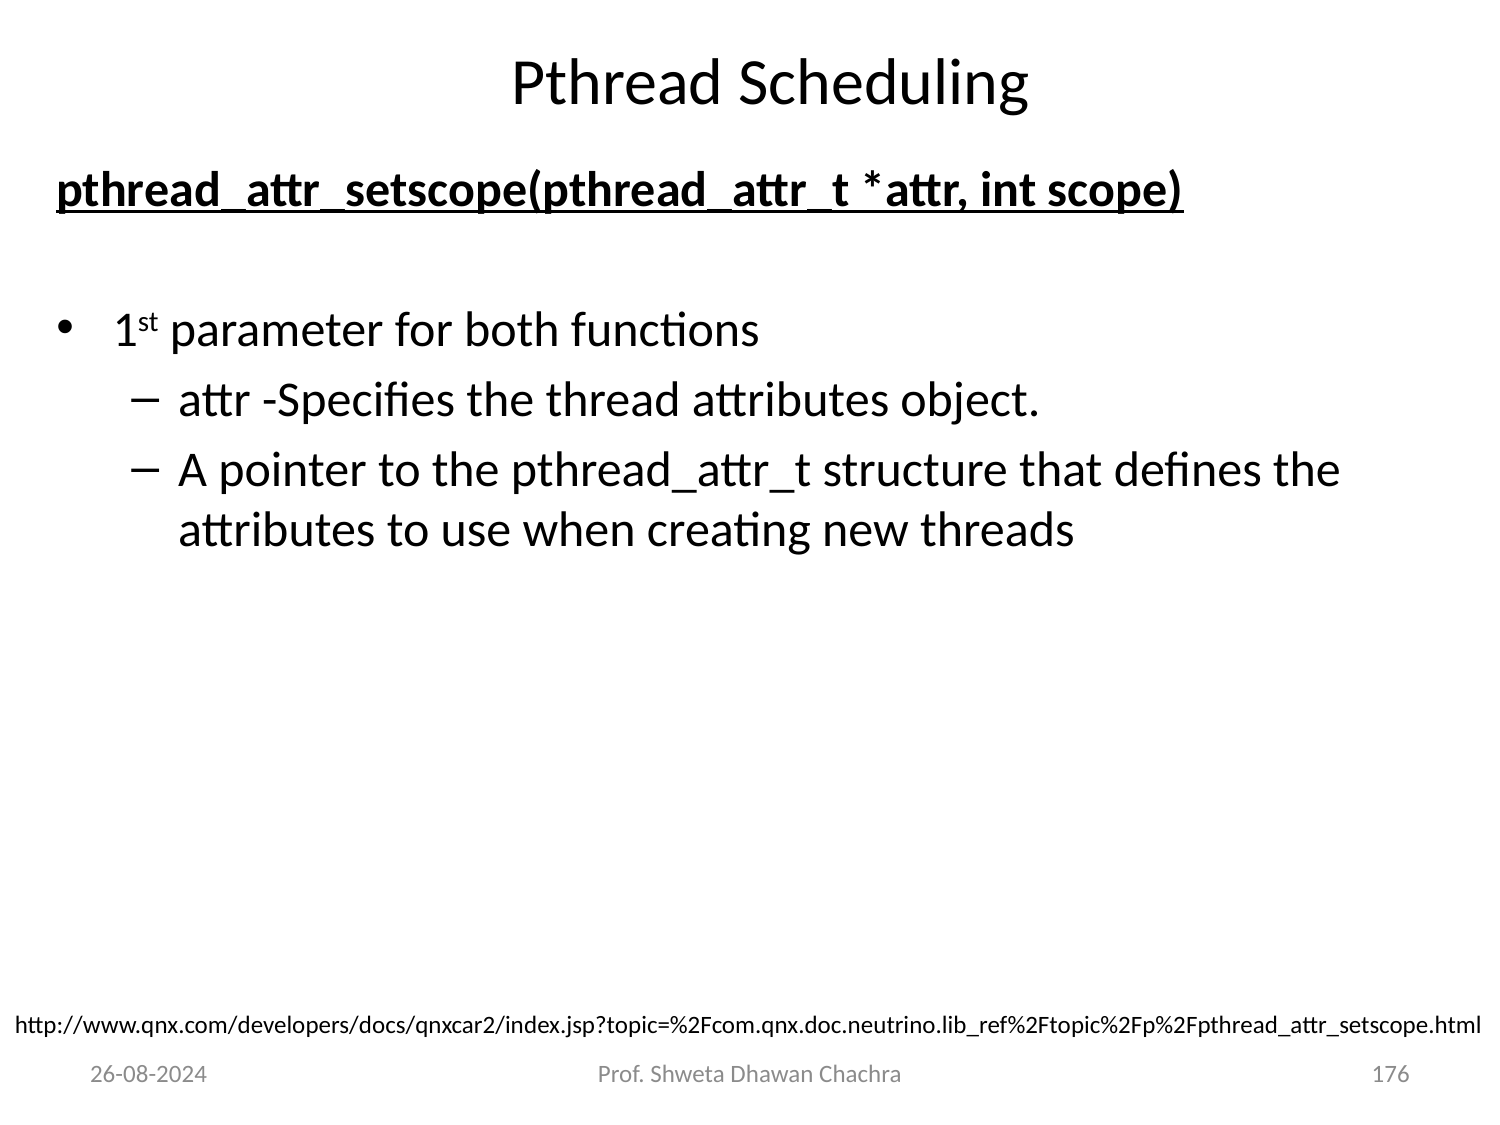

# Pthread Scheduling
pthread_attr_setscope(pthread_attr_t *attr, int scope)

1st parameter for both functions
attr -Specifies the thread attributes object.
A pointer to the pthread_attr_t structure that defines the attributes to use when creating new threads

http://www.qnx.com/developers/docs/qnxcar2/index.jsp?topic=%2Fcom.qnx.doc.neutrino.lib_ref%2Ftopic%2Fp%2Fpthread_attr_setscope.html
26-08-2024
Prof. Shweta Dhawan Chachra
176